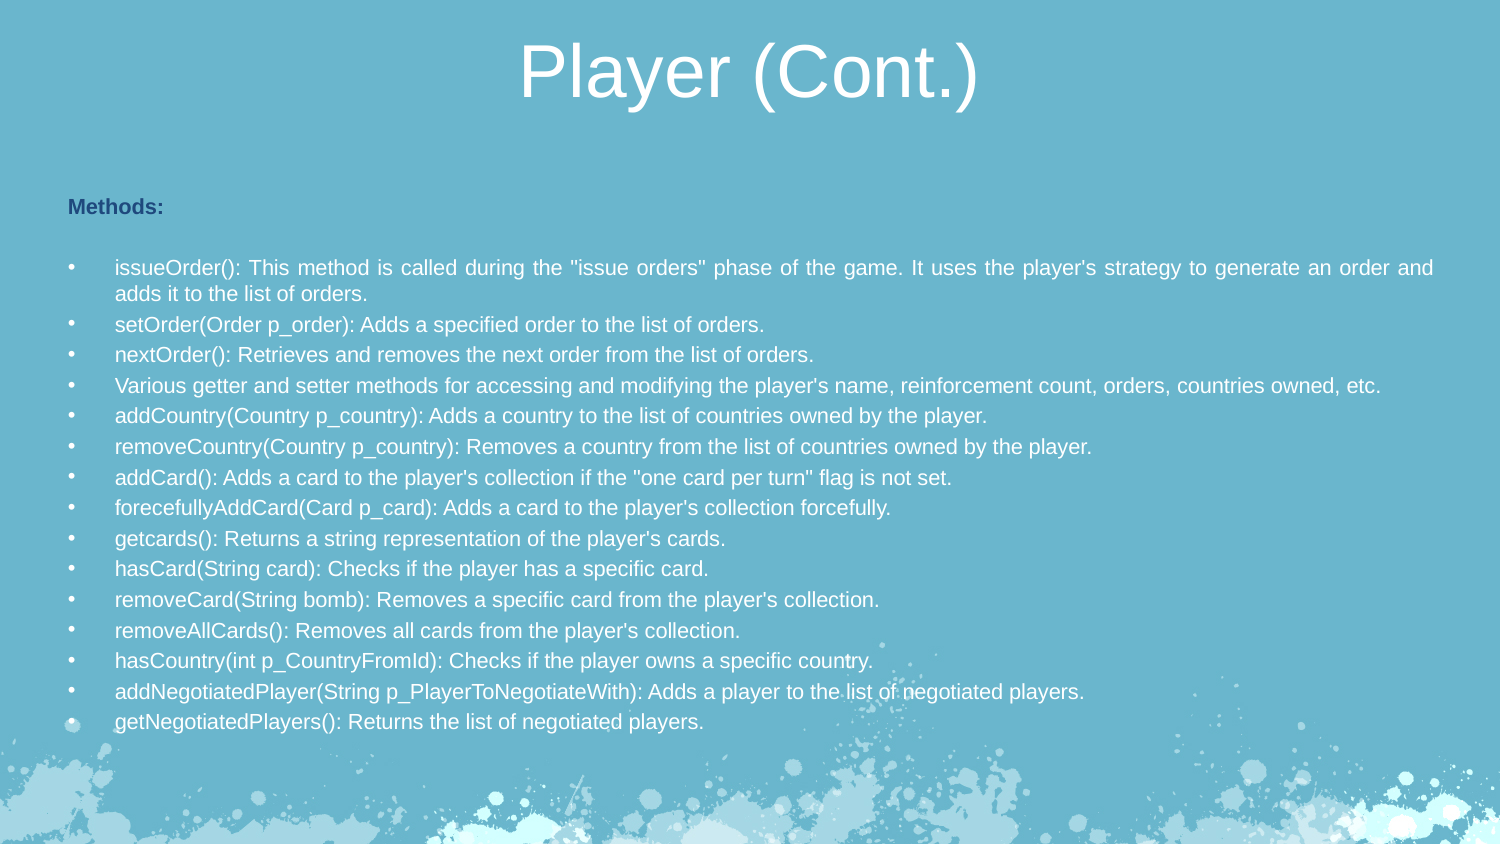

Player (Cont.)
Methods:

issueOrder(): This method is called during the "issue orders" phase of the game. It uses the player's strategy to generate an order and
adds it to the list of orders.
setOrder(Order p_order): Adds a specified order to the list of orders.
nextOrder(): Retrieves and removes the next order from the list of orders.
Various getter and setter methods for accessing and modifying the player's name, reinforcement count, orders, countries owned, etc.
addCountry(Country p_country): Adds a country to the list of countries owned by the player.
removeCountry(Country p_country): Removes a country from the list of countries owned by the player.
addCard(): Adds a card to the player's collection if the "one card per turn" flag is not set.
forecefullyAddCard(Card p_card): Adds a card to the player's collection forcefully.
getcards(): Returns a string representation of the player's cards.
hasCard(String card): Checks if the player has a specific card.
removeCard(String bomb): Removes a specific card from the player's collection.
removeAllCards(): Removes all cards from the player's collection.
hasCountry(int p_CountryFromId): Checks if the player owns a specific country.
addNegotiatedPlayer(String p_PlayerToNegotiateWith): Adds a player to the list of negotiated players.
getNegotiatedPlayers(): Returns the list of negotiated players.